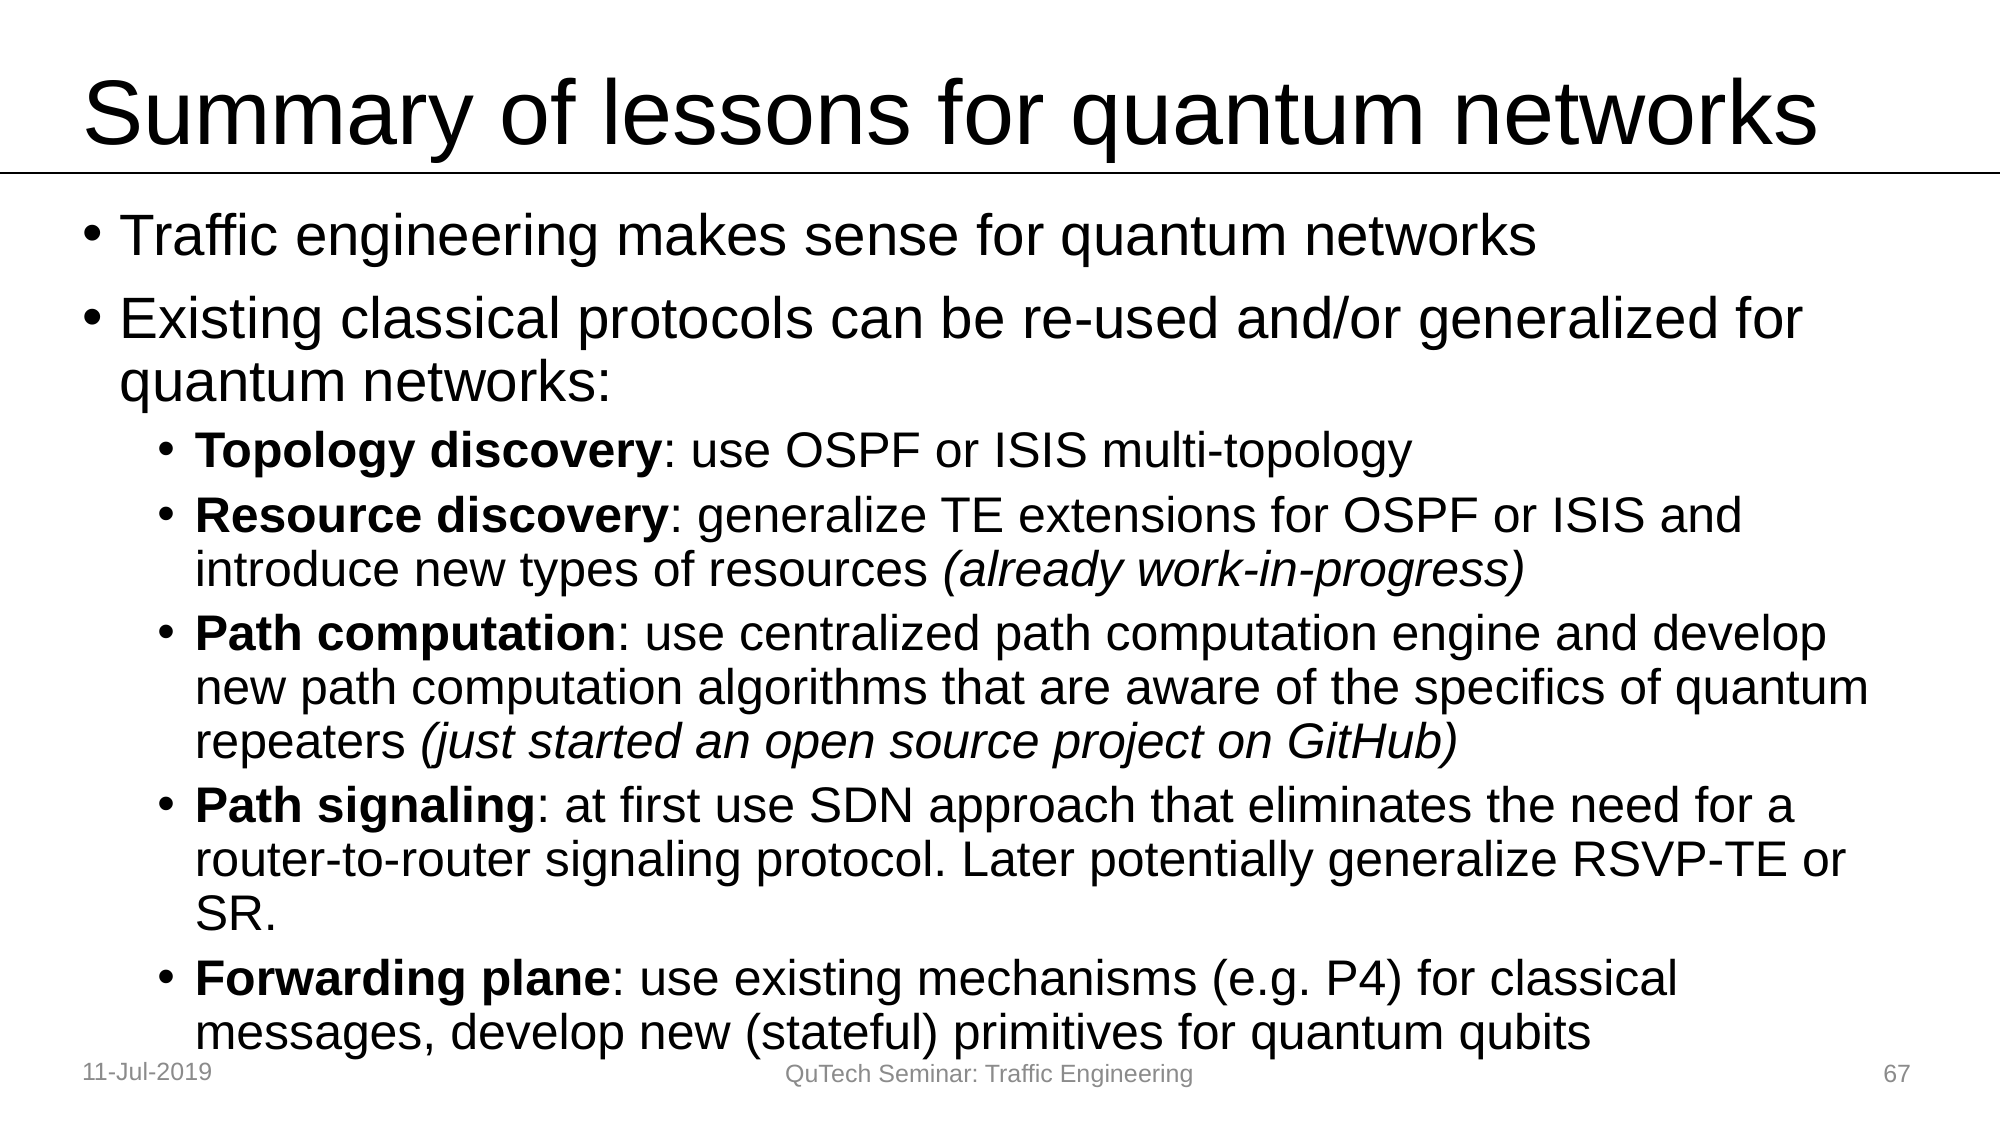

# Summary of lessons for quantum networks
Traffic engineering makes sense for quantum networks
Existing classical protocols can be re-used and/or generalized for quantum networks:
Topology discovery: use OSPF or ISIS multi-topology
Resource discovery: generalize TE extensions for OSPF or ISIS and introduce new types of resources (already work-in-progress)
Path computation: use centralized path computation engine and develop new path computation algorithms that are aware of the specifics of quantum repeaters (just started an open source project on GitHub)
Path signaling: at first use SDN approach that eliminates the need for a router-to-router signaling protocol. Later potentially generalize RSVP-TE or SR.
Forwarding plane: use existing mechanisms (e.g. P4) for classical messages, develop new (stateful) primitives for quantum qubits
11-Jul-2019
QuTech Seminar: Traffic Engineering
67